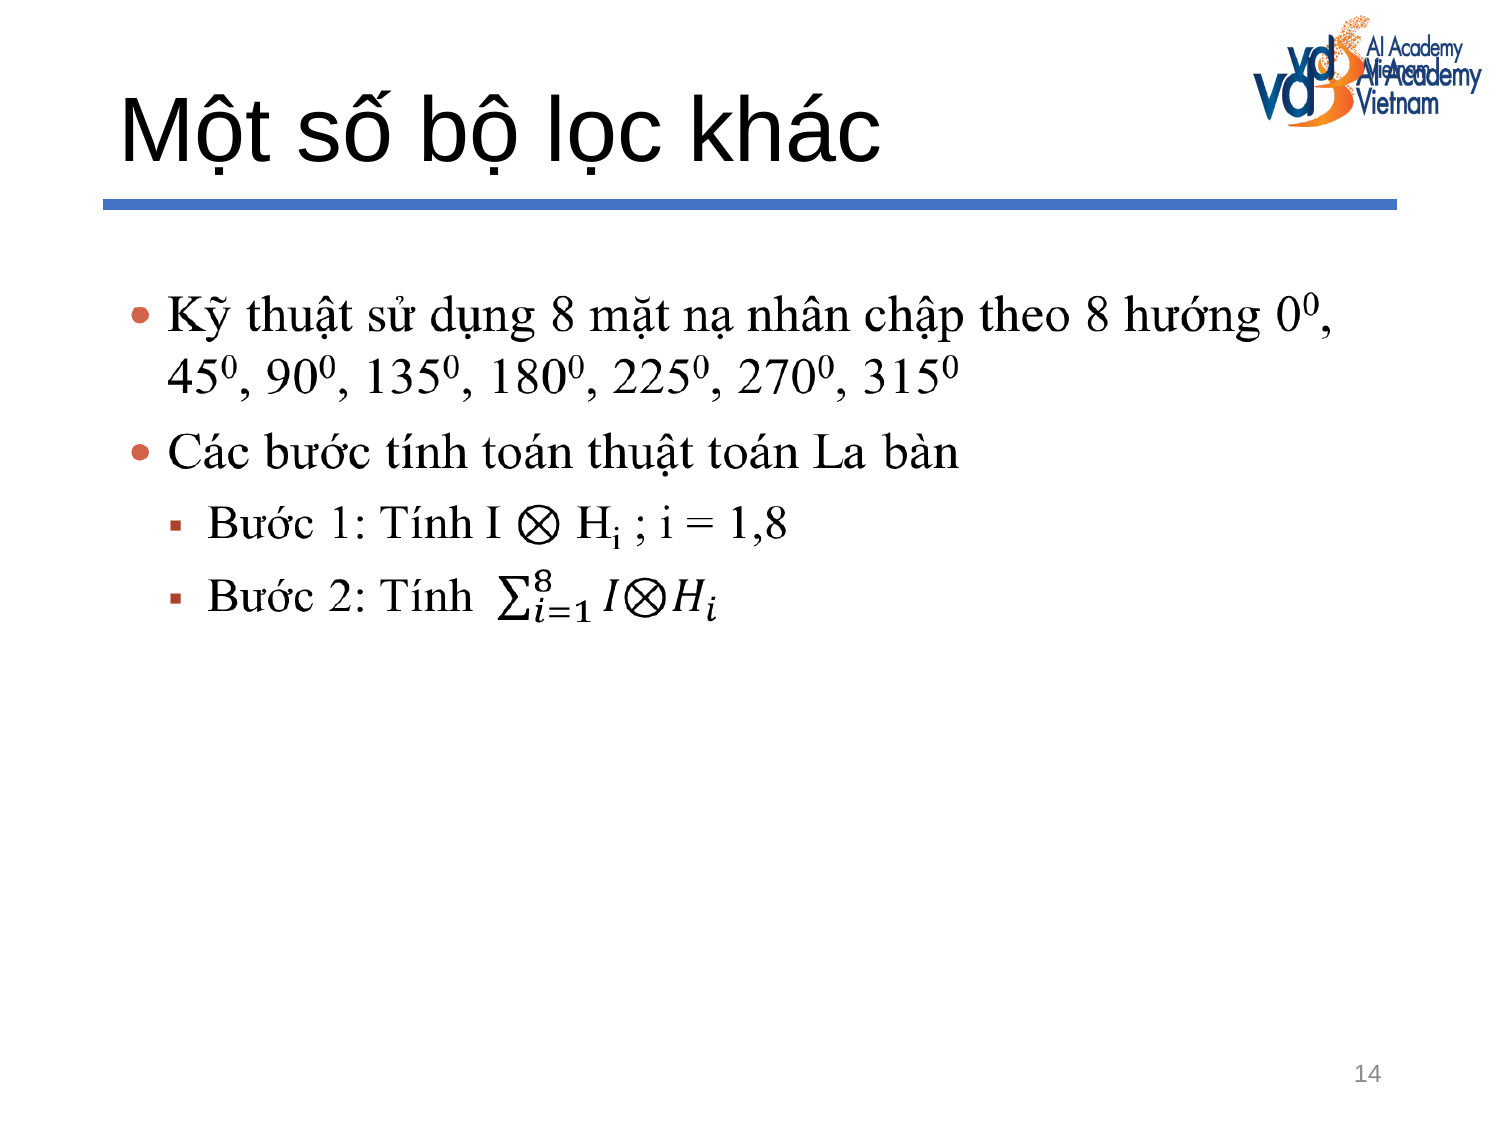

# Một số bộ lọc khác

14